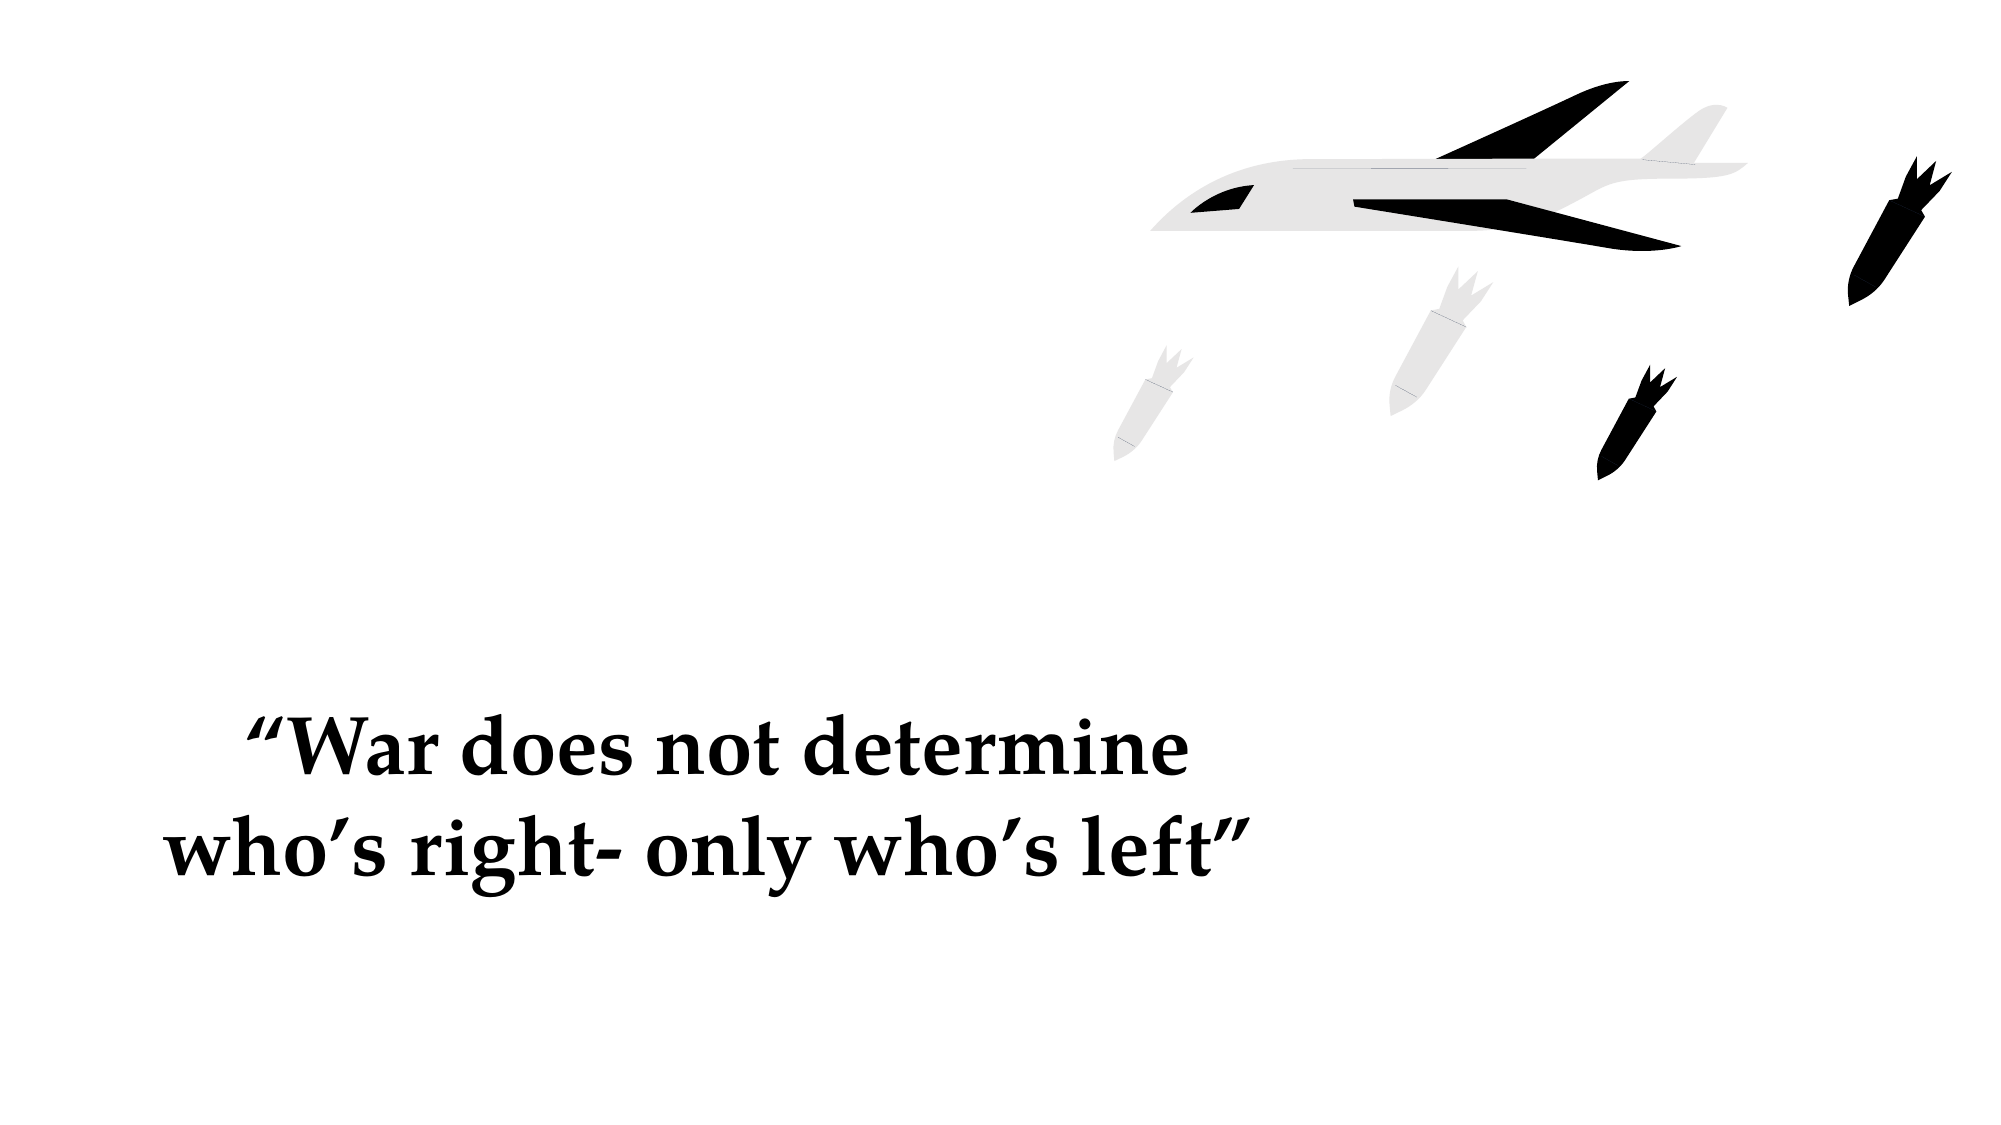

“War does not determine who’s right- only who’s left”